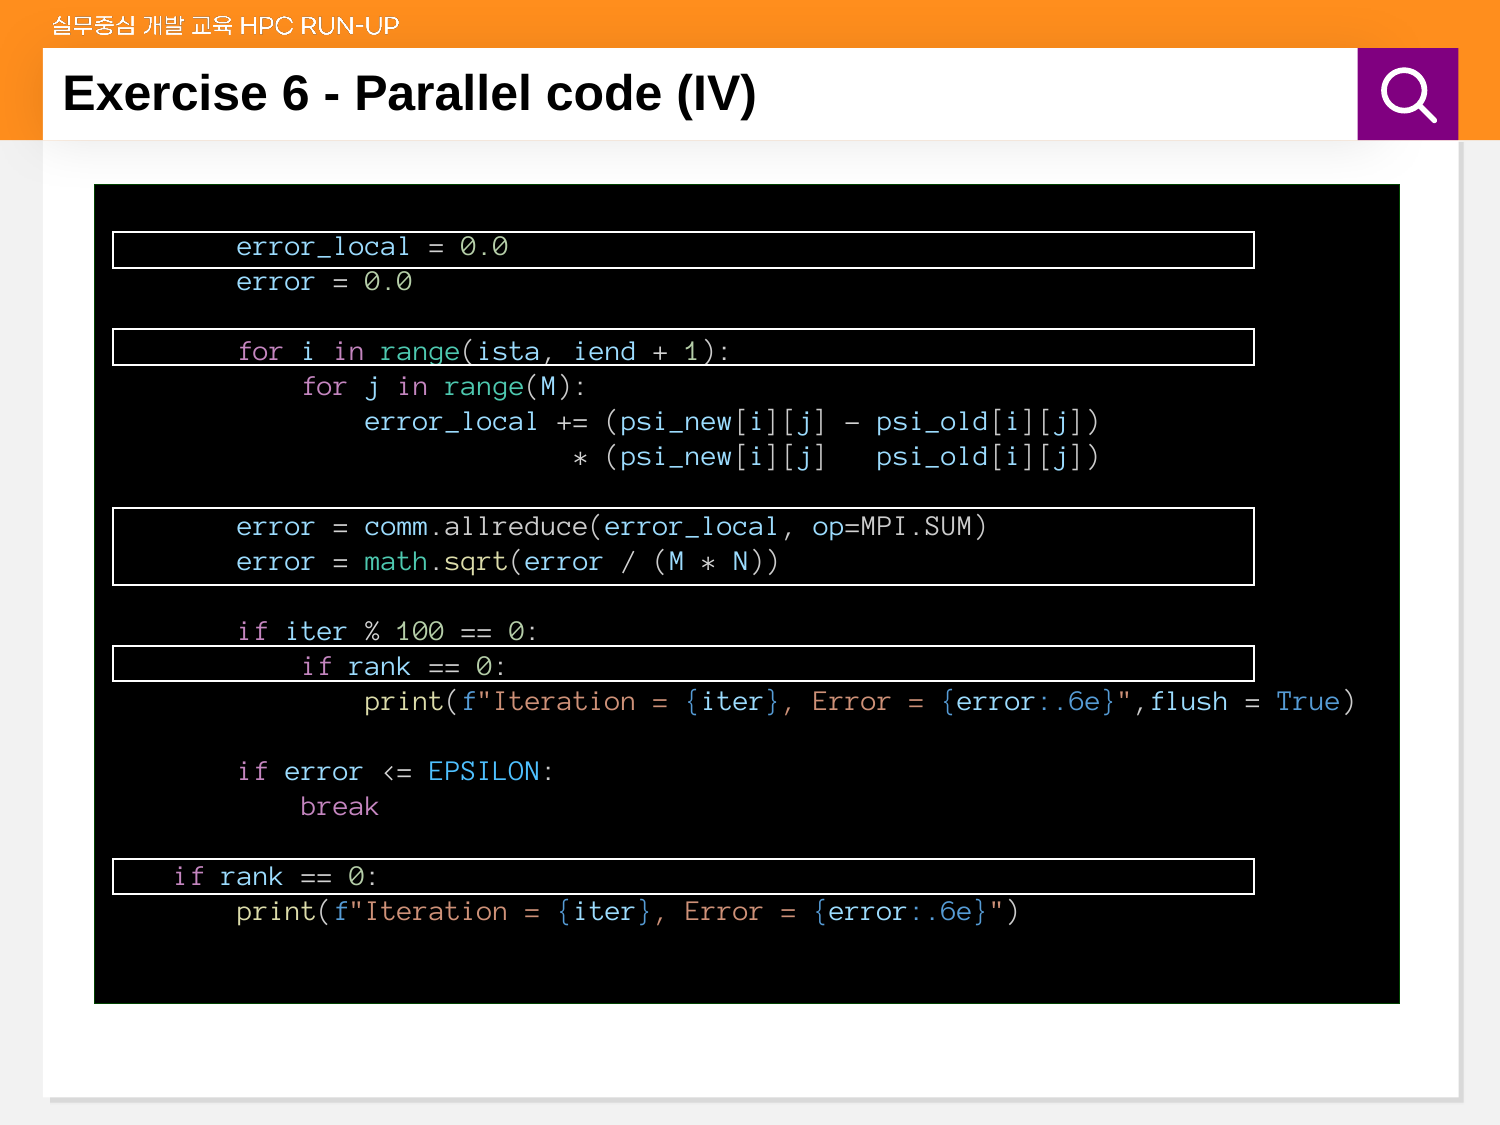

# Exercise 6 - Parallel code (IV)
        error_local = 0.0
        error = 0.0

        for i in range(ista, iend + 1):
            for j in range(M):
                error_local += (psi_new[i][j] - psi_old[i][j])
                             * (psi_new[i][j]   psi_old[i][j])

        error = comm.allreduce(error_local, op=MPI.SUM)
        error = math.sqrt(error / (M * N))
        if iter % 100 == 0:
            if rank == 0:
                print(f"Iteration = {iter}, Error = {error:.6e}",flush = True)
        if error <= EPSILON:
            break
    if rank == 0:
        print(f"Iteration = {iter}, Error = {error:.6e}")